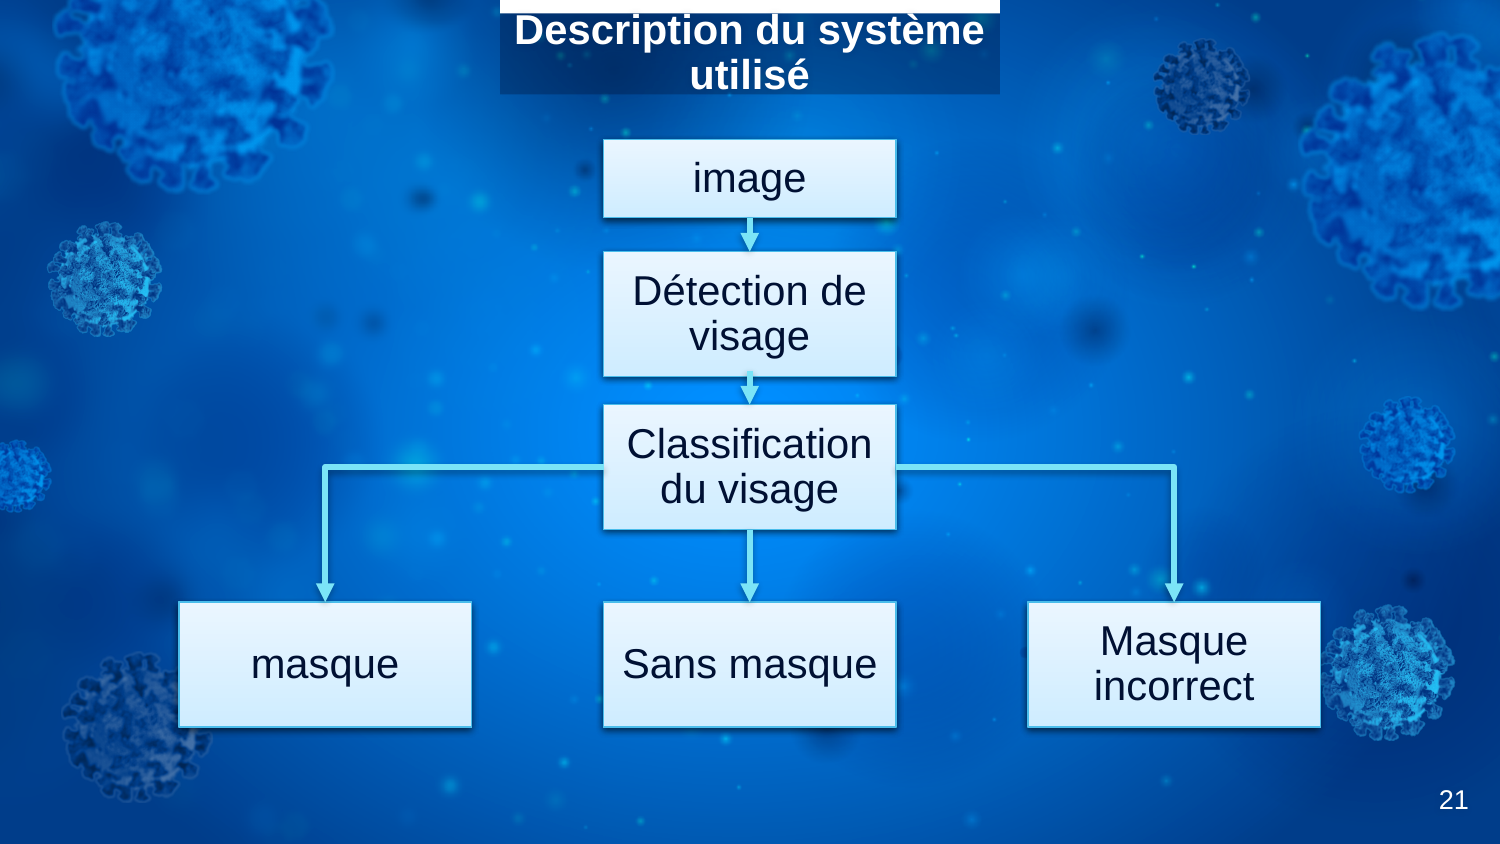

# Description du système utilisé

image

Détection de visage
Classification du visage

masque

Masque incorrect

Sans masque

21